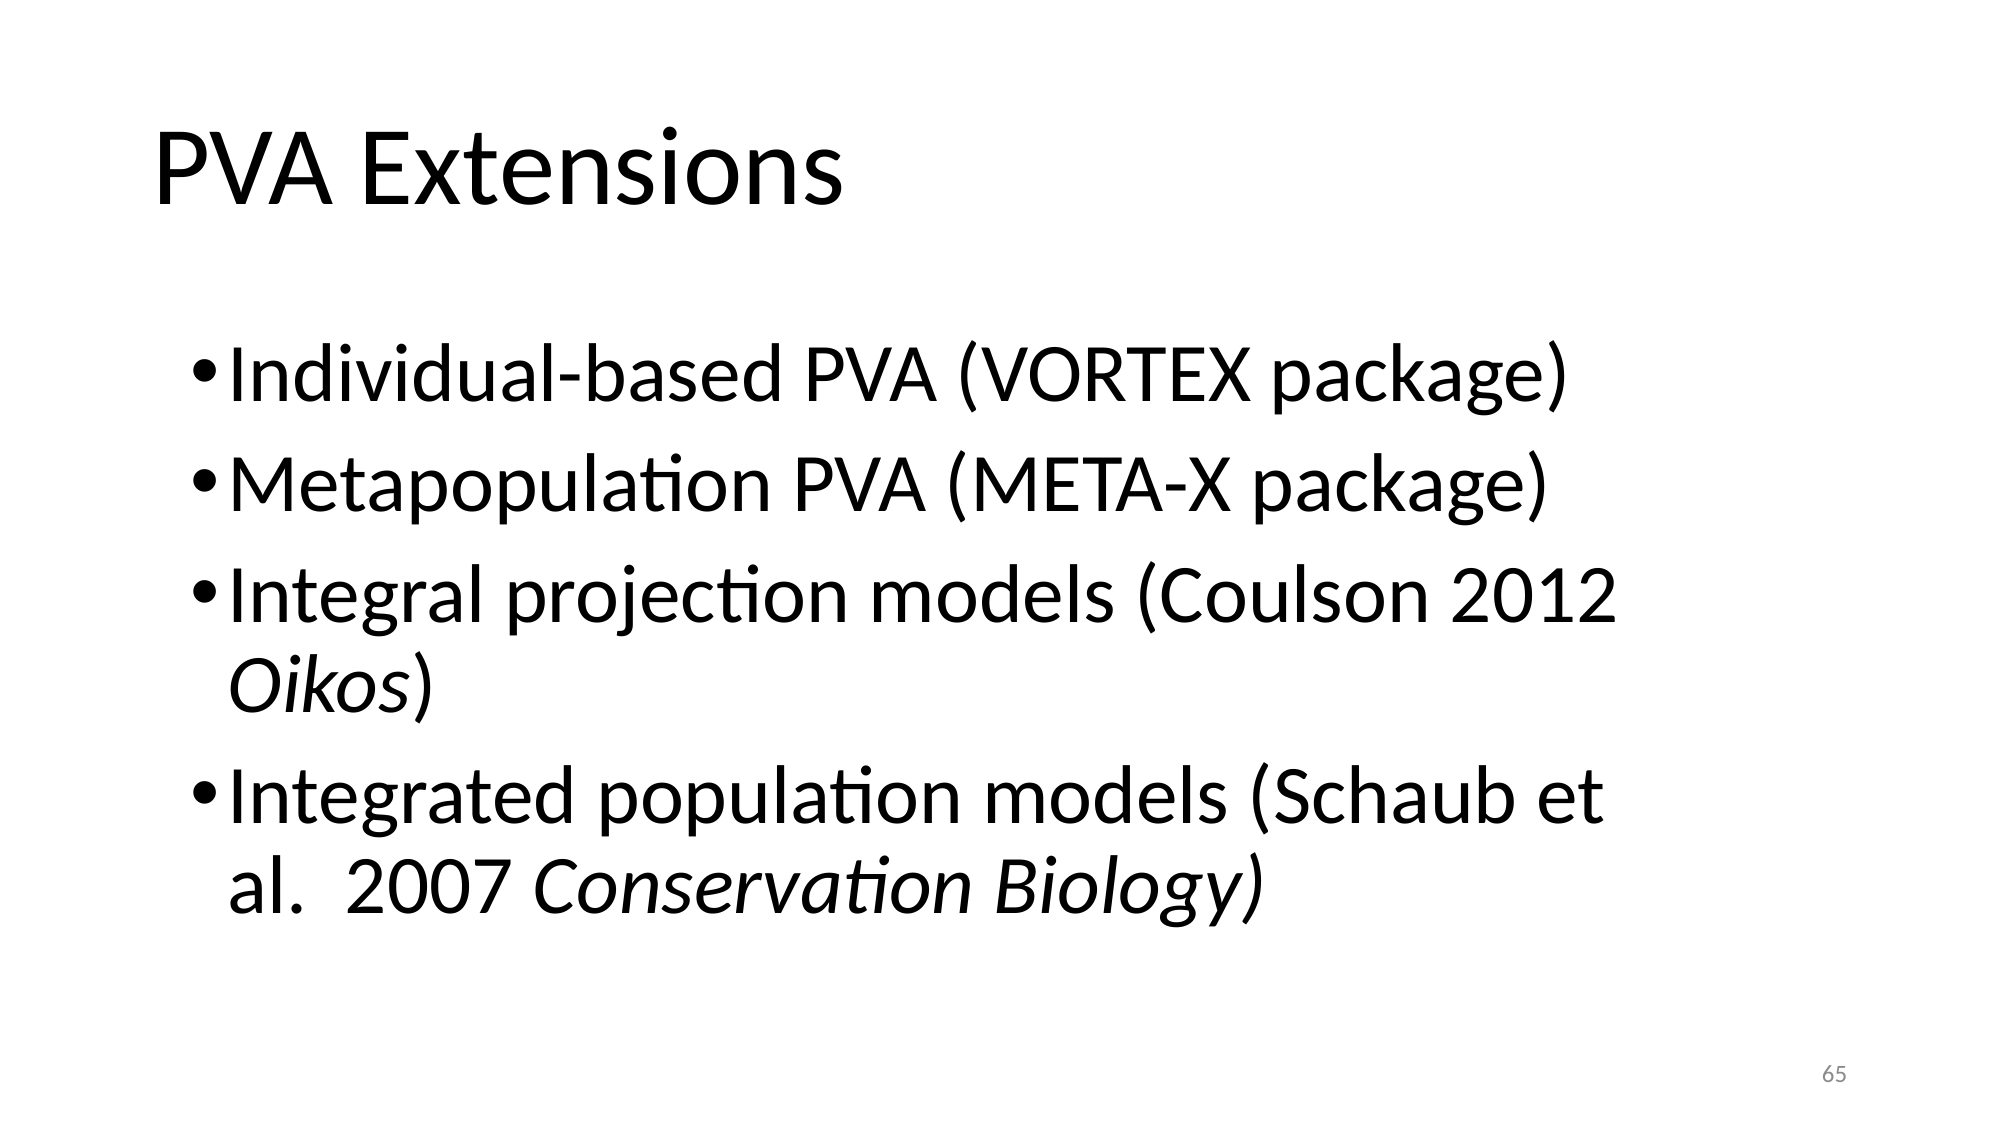

# PVA Extensions
Individual-based PVA (VORTEX package)
Metapopulation PVA (META-X package)
Integral projection models (Coulson 2012 Oikos)
Integrated population models (Schaub et al.  2007 Conservation Biology)
65